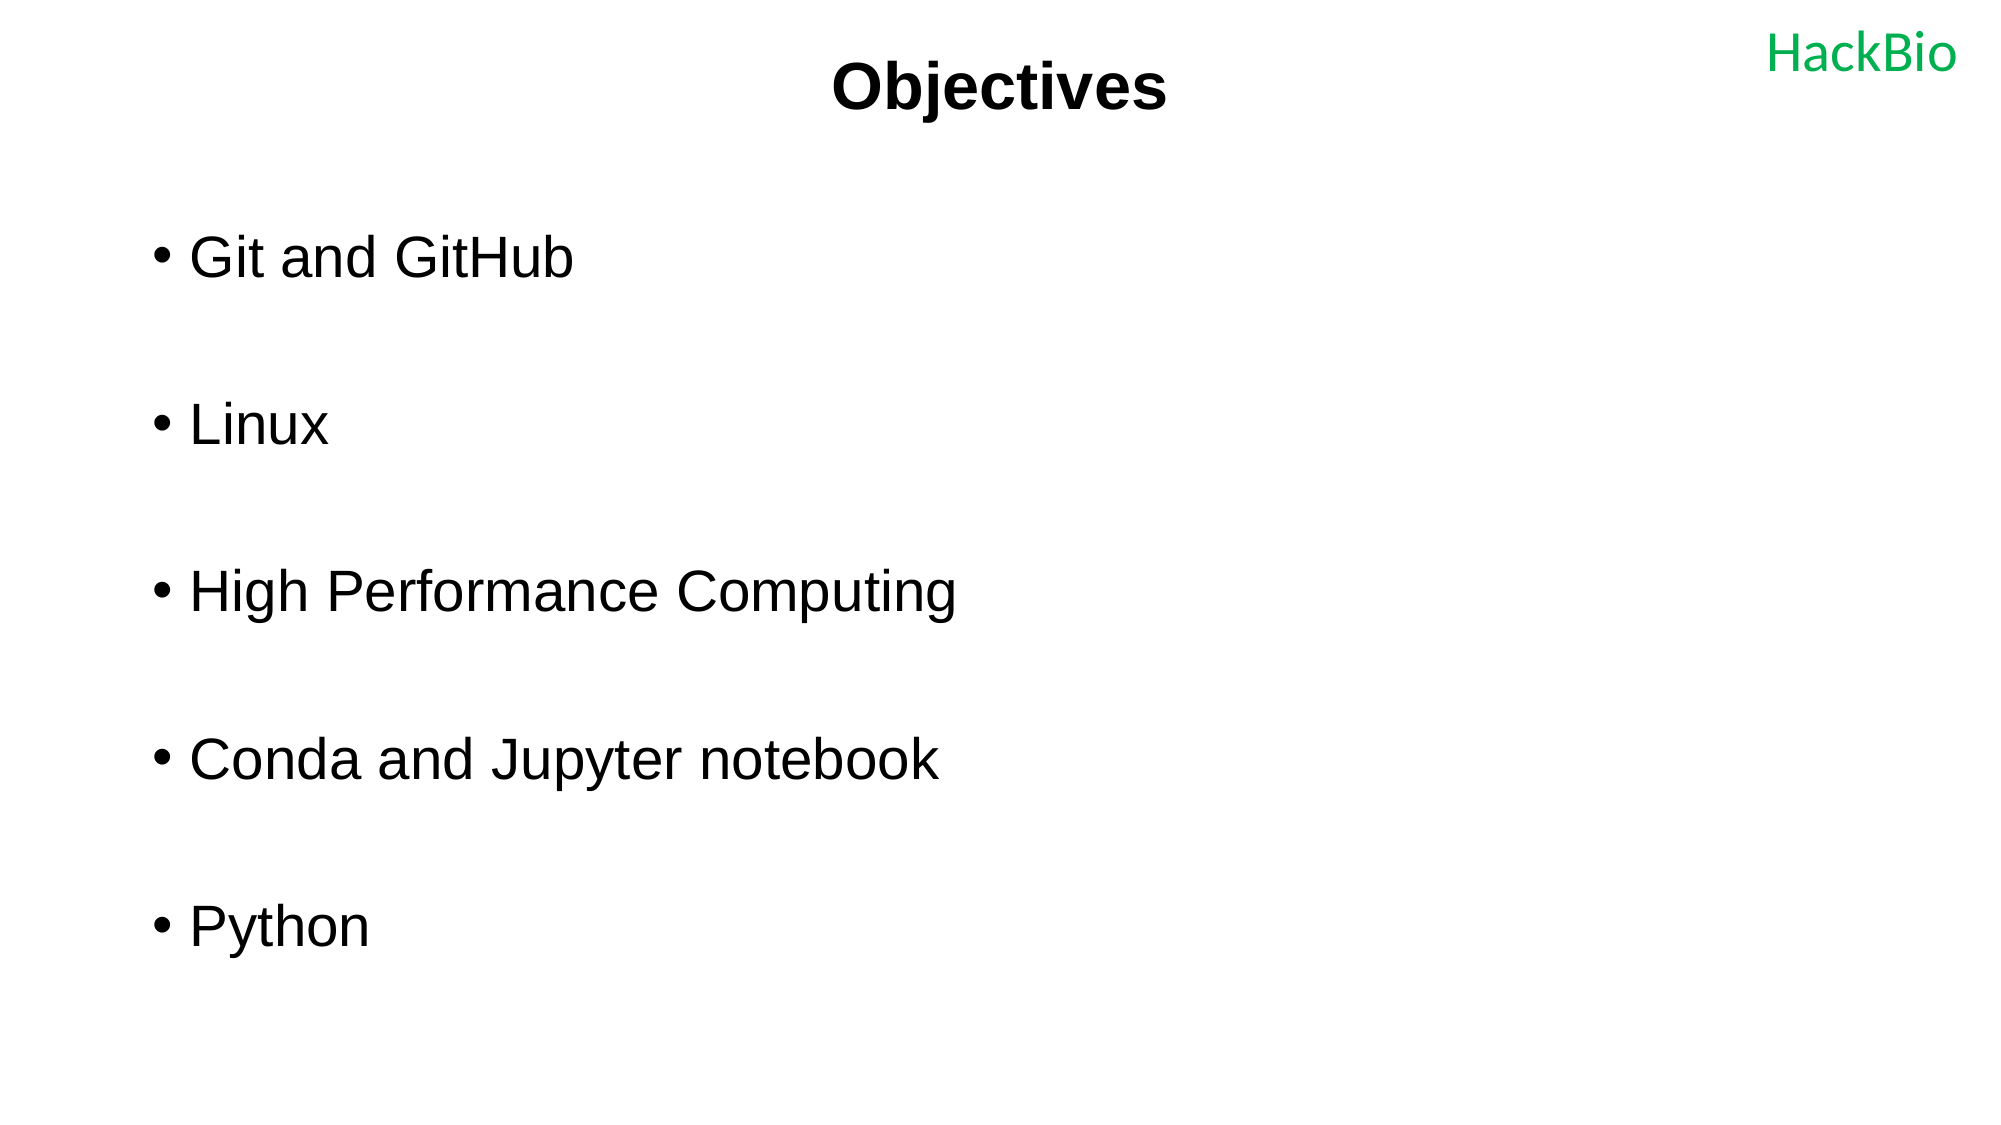

# Objectives
Git and GitHub

Linux

High Performance Computing

Conda and Jupyter notebook

Python